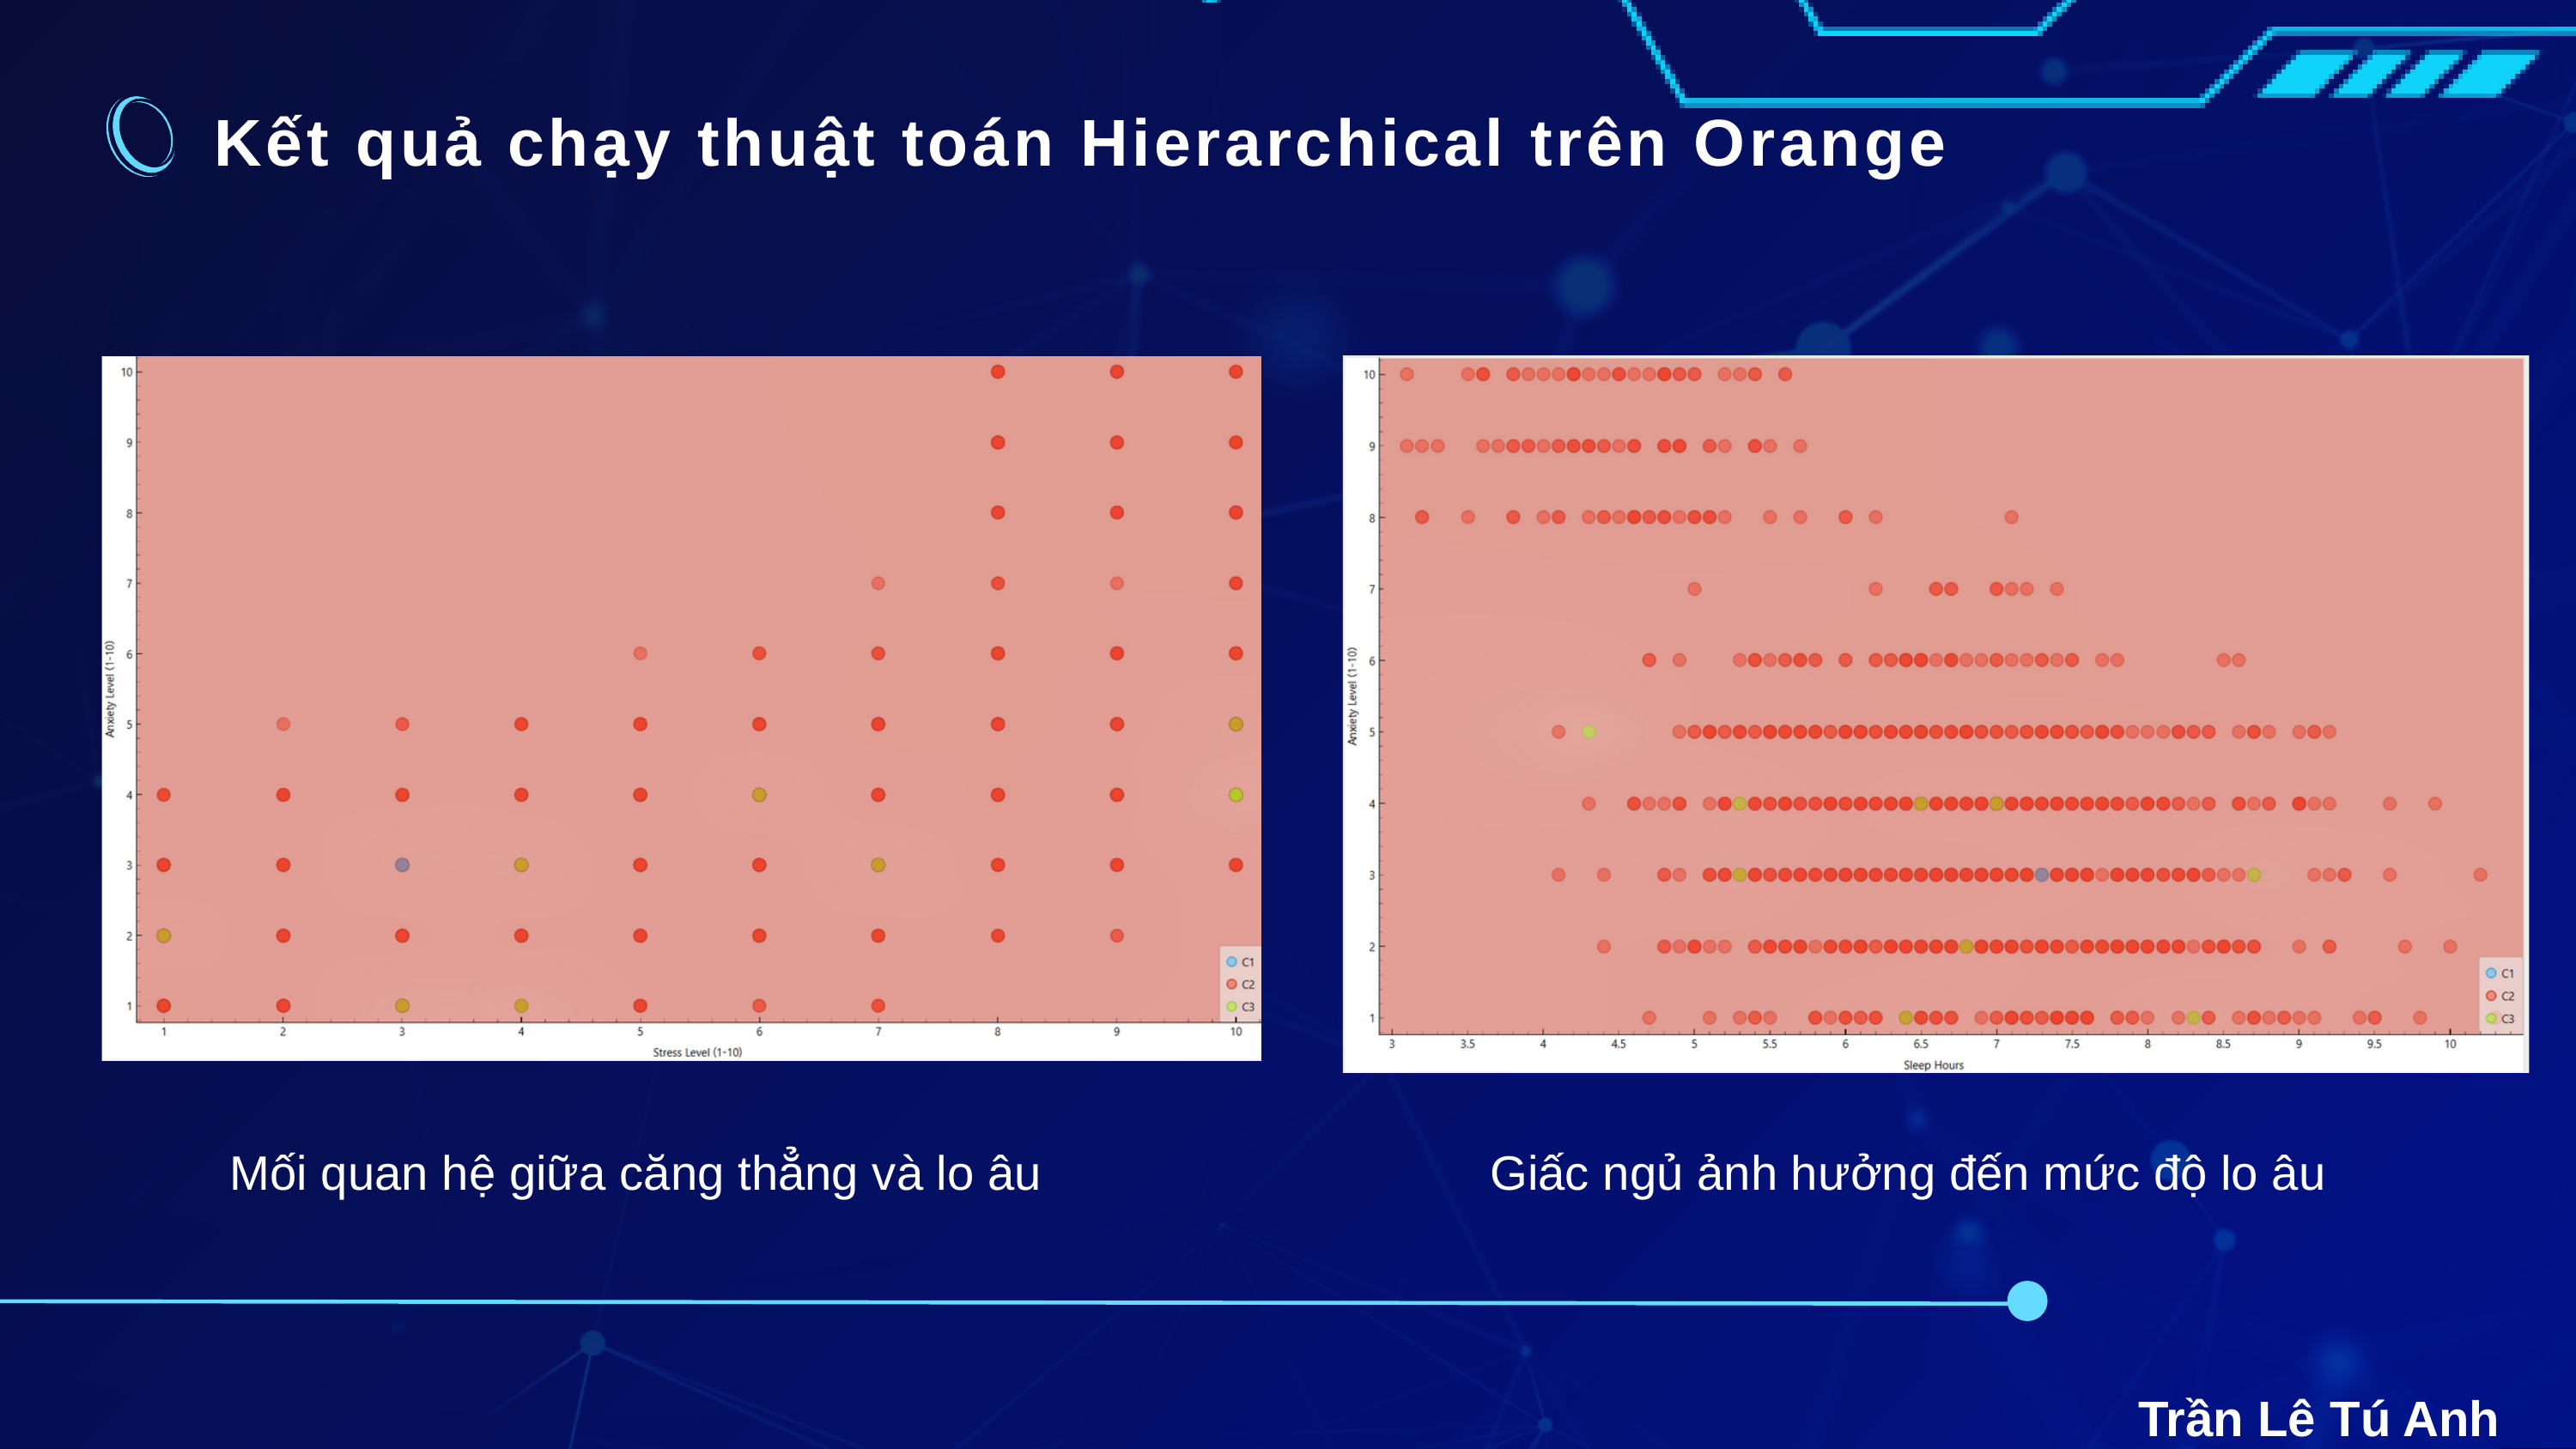

Kết quả chạy thuật toán Hierarchical trên Orange

Mối quan hệ giữa căng thẳng và lo âu
Giấc ngủ ảnh hưởng đến mức độ lo âu

Trần Lê Tú Anh